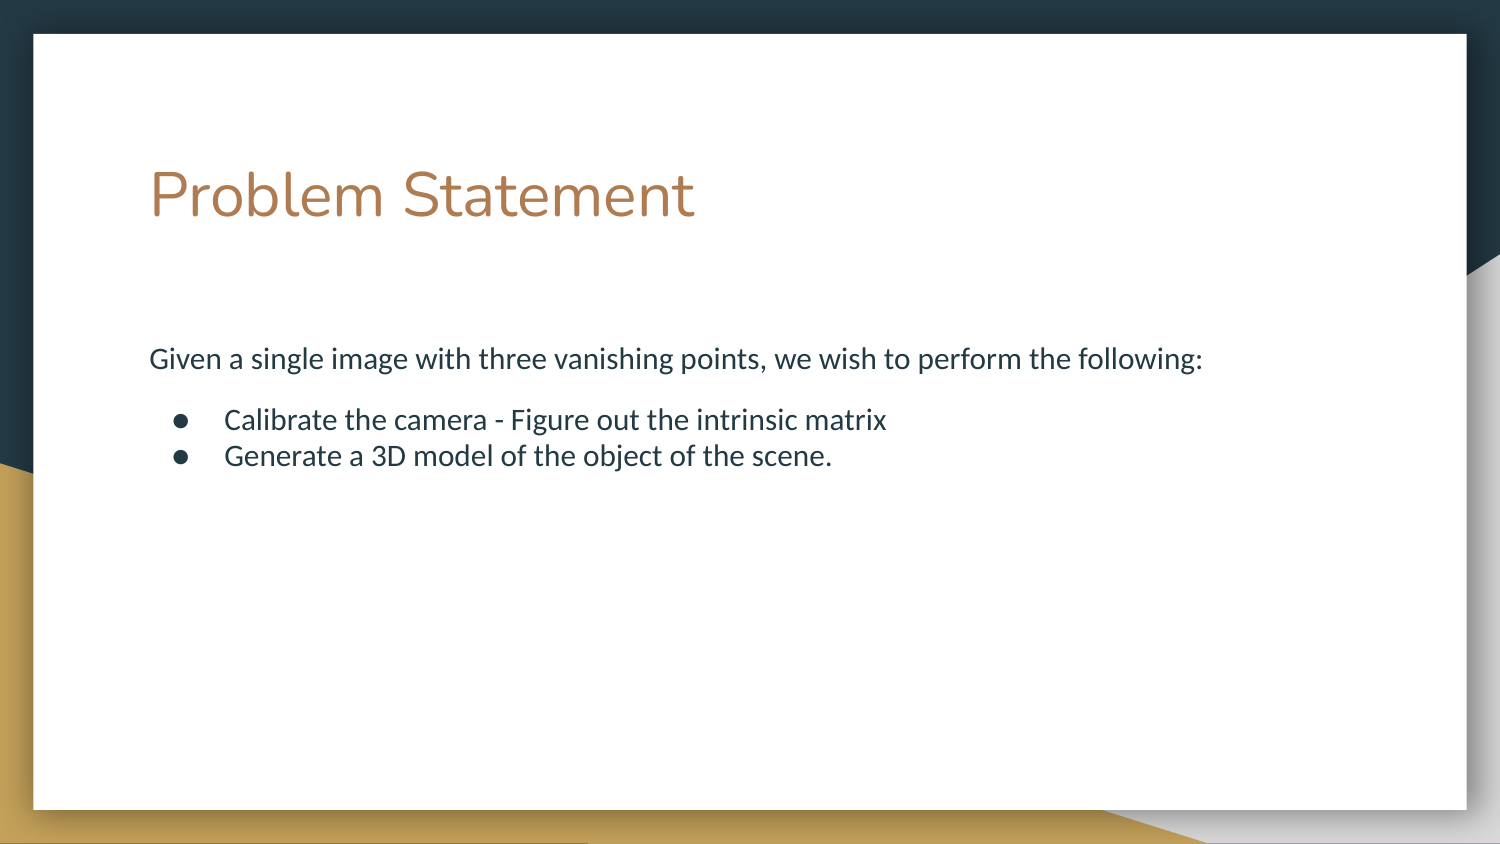

# Problem Statement
Given a single image with three vanishing points, we wish to perform the following:
Calibrate the camera - Figure out the intrinsic matrix
Generate a 3D model of the object of the scene.